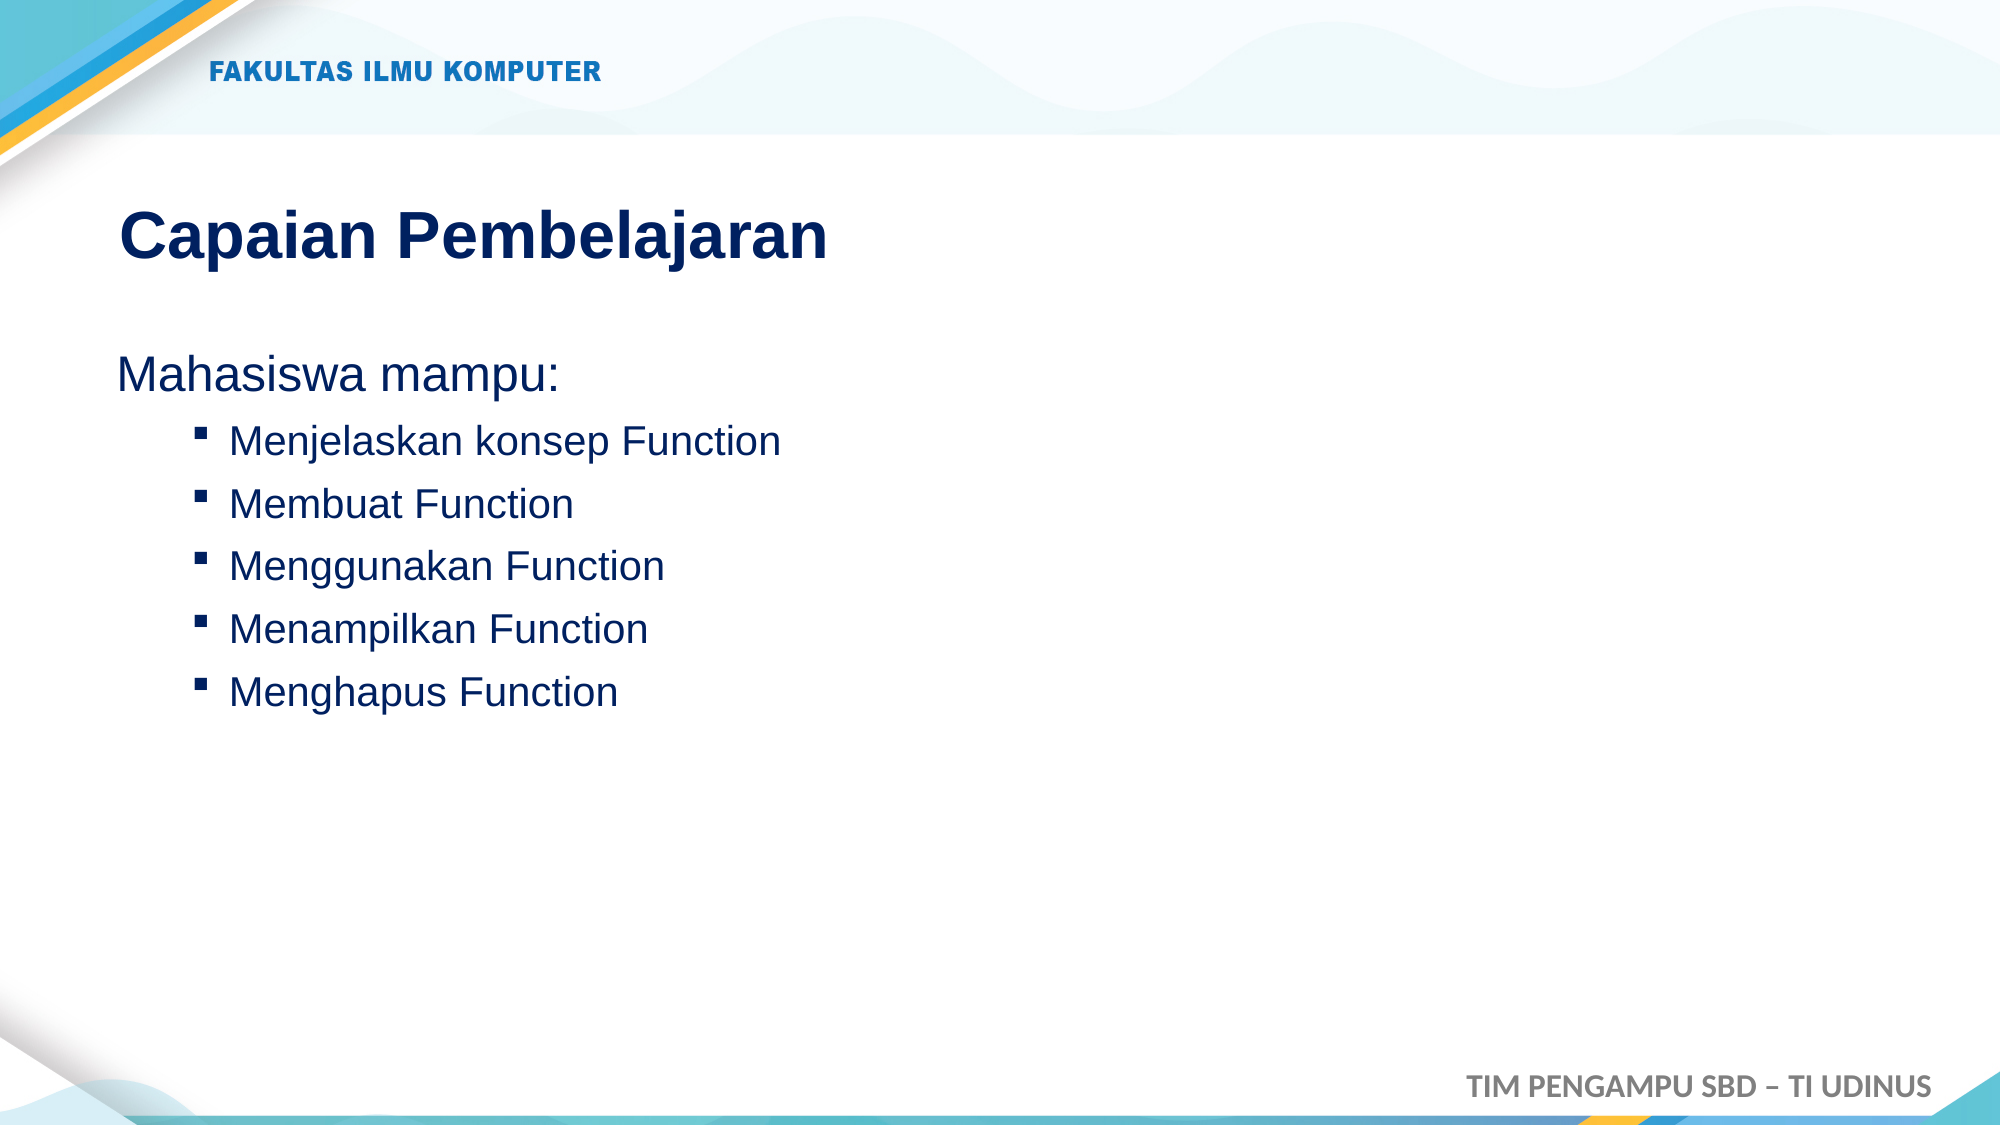

# Capaian Pembelajaran
Mahasiswa mampu:
Menjelaskan konsep Function
Membuat Function
Menggunakan Function
Menampilkan Function
Menghapus Function